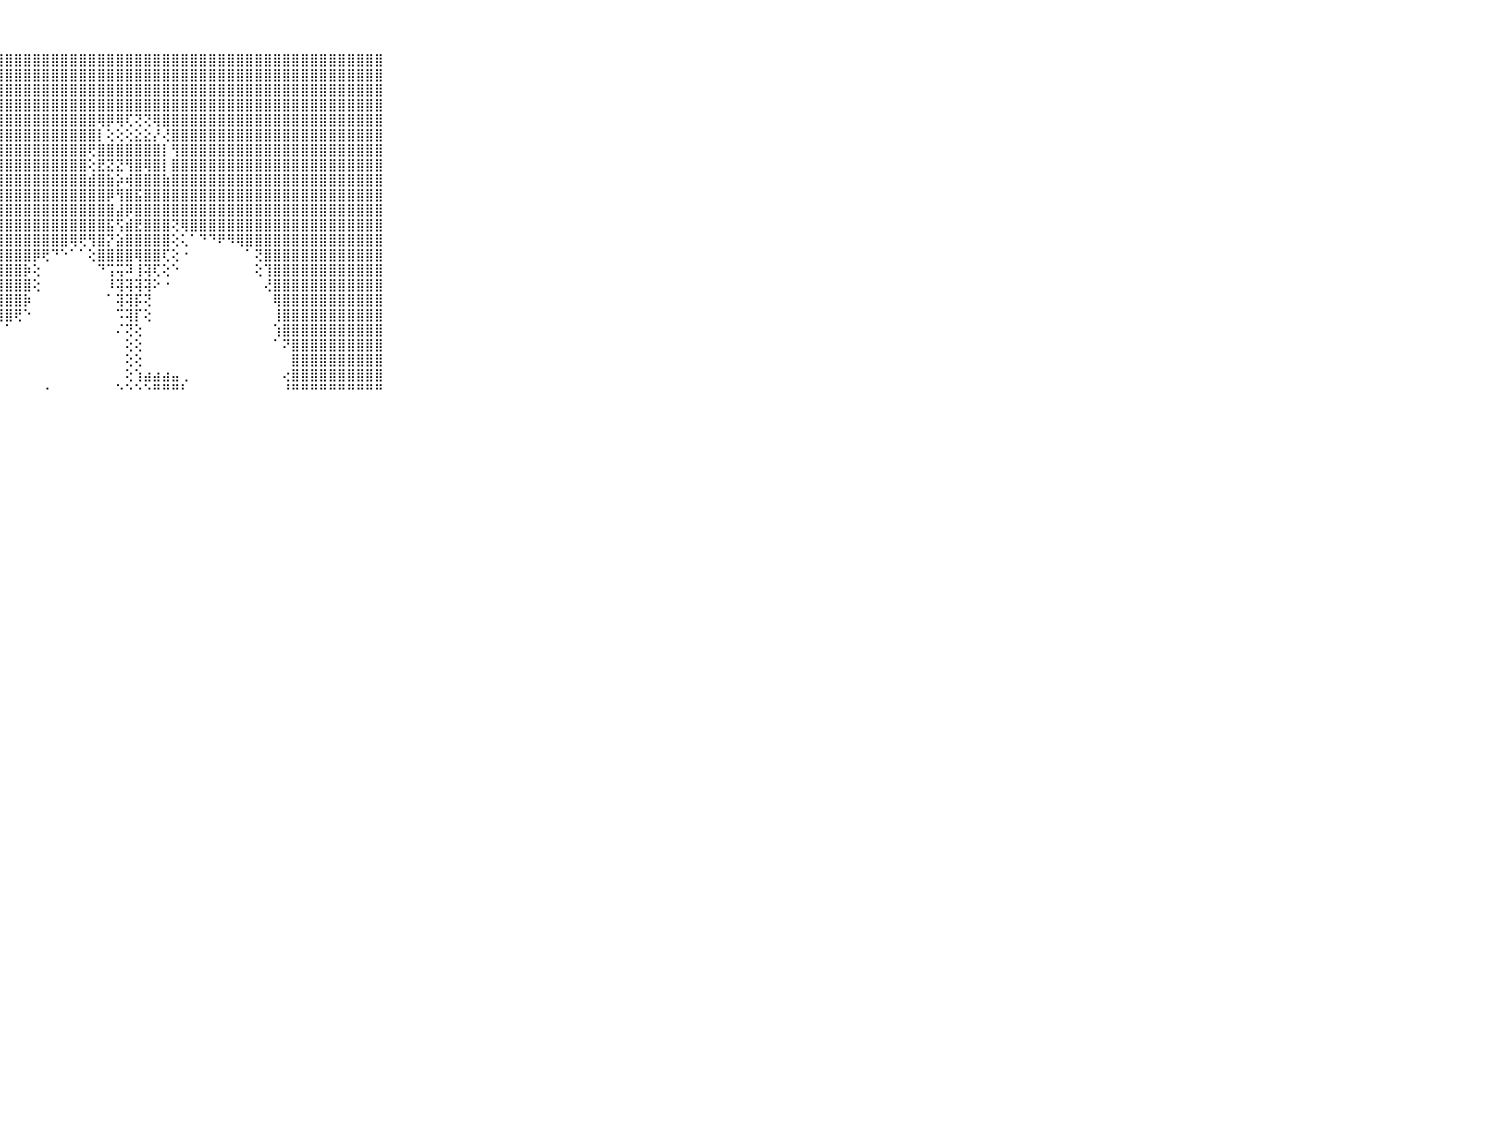

⠀⠀⠀⠀⠀⠀⠀⠀⠀⠀⠀⣿⣿⣿⣿⣿⣿⣿⣿⣿⣿⣿⣿⣿⣿⣿⣿⣿⣿⣿⣿⣿⣿⣿⣿⣿⣿⣿⣿⣿⣿⣿⣿⣿⣿⣿⣿⣿⣿⣿⣿⣿⣿⣿⣿⣿⣿⣿⣿⣿⣿⣿⣿⣿⣿⣿⣿⣿⣿⠀⠀⠀⠀⠀⠀⠀⠀⠀⠀⠀⠀
⠀⠀⠀⠀⠀⠀⠀⠀⠀⠀⠀⣿⣿⣿⣿⣿⣿⣿⣿⣿⣿⣿⣿⣿⣿⣿⣿⣿⣿⣿⣿⣿⣿⣿⣿⣿⣿⣿⣿⣿⣿⣿⣿⣿⣿⣿⣿⣿⣿⣿⣿⣿⣿⣿⣿⣿⣿⣿⣿⣿⣿⣿⣿⣿⣿⣿⣿⣿⣿⠀⠀⠀⠀⠀⠀⠀⠀⠀⠀⠀⠀
⠀⠀⠀⠀⠀⠀⠀⠀⠀⠀⠀⣿⣿⣿⣿⣿⣿⣿⣿⣿⣿⣿⣿⣿⣿⣿⣿⣿⣿⣿⣿⣿⣿⣿⣿⣿⣿⣿⣿⣿⣿⣿⣿⣿⣿⣿⣿⣿⣿⣿⣿⣿⣿⣿⣿⣿⣿⣿⣿⣿⣿⣿⣿⣿⣿⣿⣿⣿⣿⠀⠀⠀⠀⠀⠀⠀⠀⠀⠀⠀⠀
⠀⠀⠀⠀⠀⠀⠀⠀⠀⠀⠀⣿⣿⣿⣿⣿⣿⣿⣿⣿⣿⣿⣿⣿⣿⣿⣿⣿⣿⣿⣿⣿⣿⣿⣿⣿⣿⣿⣿⣿⣿⣿⣿⣿⣿⣿⣿⣿⣿⣿⣿⣿⣿⣿⣿⣿⣿⣿⣿⣿⣿⣿⣿⣿⣿⣿⣿⣿⣿⠀⠀⠀⠀⠀⠀⠀⠀⠀⠀⠀⠀
⠀⠀⠀⠀⠀⠀⠀⠀⠀⠀⠀⣿⣿⣿⣿⣿⣿⣿⣿⣿⣿⣿⣿⣿⣿⣿⣿⣿⣿⣿⣿⣿⣿⣿⣿⣿⣿⣿⢿⡿⢿⢏⢝⢝⢿⣿⣿⣿⣿⣿⣿⣿⣿⣿⣿⣿⣿⣿⣿⣿⣿⣿⣿⣿⣿⣿⣿⣿⣿⠀⠀⠀⠀⠀⠀⠀⠀⠀⠀⠀⠀
⠀⠀⠀⠀⠀⠀⠀⠀⠀⠀⠀⣿⣿⣿⣿⣿⣿⣿⣿⣿⣿⣿⣿⣿⣿⣿⣿⣿⣿⣿⣿⣿⣿⣿⣿⣿⣿⣿⡇⢕⢕⢕⣕⣕⡜⢜⣿⣿⣿⣿⣿⣿⣿⣿⣿⣿⣿⣿⣿⣿⣿⣿⣿⣿⣿⣿⣿⣿⣿⠀⠀⠀⠀⠀⠀⠀⠀⠀⠀⠀⠀
⠀⠀⠀⠀⠀⠀⠀⠀⠀⠀⠀⣿⣿⣿⣿⣿⣿⣿⣿⣿⣿⣿⣿⣿⣿⣿⣿⣿⣿⣿⣿⣿⣿⣿⣿⣿⣿⢟⣿⣿⣿⣿⣿⣿⣿⡇⢻⣿⣿⣿⣿⣿⣿⣿⣿⣿⣿⣿⣿⣿⣿⣿⣿⣿⣿⣿⣿⣿⣿⠀⠀⠀⠀⠀⠀⠀⠀⠀⠀⠀⠀
⠀⠀⠀⠀⠀⠀⠀⠀⠀⠀⠀⣿⣿⣿⣿⣿⣿⣿⣿⣿⣿⣿⣿⣿⣿⣿⣿⣿⣿⣿⣿⣿⣿⣿⣿⣿⣿⢕⣟⣝⣝⢻⣿⢿⣿⡇⣿⣿⣿⣿⣿⣿⣿⣿⣿⣿⣿⣿⣿⣿⣿⣿⣿⣿⣿⣿⣿⣿⣿⠀⠀⠀⠀⠀⠀⠀⠀⠀⠀⠀⠀
⠀⠀⠀⠀⠀⠀⠀⠀⠀⠀⠀⣿⣿⣿⣿⣿⣿⣿⣿⣿⣿⣿⣿⣿⣿⣿⣿⣿⣿⣿⣿⣿⣿⣿⣿⣿⣿⣾⣿⣷⡵⢾⣿⣿⣿⣷⣿⣿⣿⣿⣿⣿⣿⣿⣿⣿⣿⣿⣿⣿⣿⣿⣿⣿⣿⣿⣿⣿⣿⠀⠀⠀⠀⠀⠀⠀⠀⠀⠀⠀⠀
⠀⠀⠀⠀⠀⠀⠀⠀⠀⠀⠀⣿⣿⣿⣿⣿⣿⣿⣿⣿⣿⣿⣿⣿⣿⣿⣿⣿⣿⣿⣿⣿⣿⣿⣿⣿⣿⣿⣿⡿⢻⣿⣯⣿⣿⣿⣿⣿⣿⣿⣿⣿⣿⣿⣿⣿⣿⣿⣿⣿⣿⣿⣿⣿⣿⣿⣿⣿⣿⠀⠀⠀⠀⠀⠀⠀⠀⠀⠀⠀⠀
⠀⠀⠀⠀⠀⠀⠀⠀⠀⠀⠀⣿⣿⣿⣿⣿⣿⣿⣿⣿⣿⣿⣿⣿⣿⣿⣿⣿⣿⣿⣿⣿⣿⣿⣿⣿⣿⣿⣿⣿⣼⡿⣿⣿⣿⣿⣿⣿⣿⣿⣿⣿⣿⣿⣿⣿⣿⣿⣿⣿⣿⣿⣿⣿⣿⣿⣿⣿⣿⠀⠀⠀⠀⠀⠀⠀⠀⠀⠀⠀⠀
⠀⠀⠀⠀⠀⠀⠀⠀⠀⠀⠀⣿⣿⣿⣿⣿⣿⣿⣿⣿⣿⣿⣿⣿⣿⣿⣿⣿⣿⣿⣿⣿⣿⣿⣿⣿⣿⣿⣿⣯⢫⣾⣟⣿⣿⣿⢝⢿⣿⣿⣿⣿⣿⣿⣿⣿⣿⣿⣿⣿⣿⣿⣿⣿⣿⣿⣿⣿⣿⠀⠀⠀⠀⠀⠀⠀⠀⠀⠀⠀⠀
⠀⠀⠀⠀⠀⠀⠀⠀⠀⠀⠀⣿⣿⣿⣿⣿⣿⣿⣿⣿⣿⣿⣿⣿⣿⣿⣿⣿⣿⣿⣿⣿⣿⣿⣿⢿⢟⢻⣿⡝⣵⣿⣿⣿⣿⣿⢕⢅⠁⠙⠙⠟⠻⢿⣿⣿⣿⣿⣿⣿⣿⣿⣿⣿⣿⣿⣿⣿⣿⠀⠀⠀⠀⠀⠀⠀⠀⠀⠀⠀⠀
⠀⠀⠀⠀⠀⠀⠀⠀⠀⠀⠀⣿⣿⣿⣿⣿⣿⣿⣿⣿⣿⣿⣿⣿⣿⣿⣿⣿⣿⣿⣿⡿⢟⠙⠑⠁⠁⢕⣿⣿⣿⣿⢿⣿⣿⢏⢕⠐⠀⠀⠀⠀⠀⠀⠁⢝⣿⣿⣿⣿⣿⣿⣿⣿⣿⣿⣿⣿⣿⠀⠀⠀⠀⠀⠀⠀⠀⠀⠀⠀⠀
⠀⠀⠀⠀⠀⠀⠀⠀⠀⠀⠀⣿⣿⣿⣿⣿⣿⣿⣿⣿⣿⣿⣿⣿⣿⣿⣿⣿⣿⣿⡷⢕⠀⠀⠀⠀⠀⠀⠙⢩⢭⠽⢸⢽⢏⢕⠑⠀⠀⠀⠀⠀⠀⠀⠀⢕⢹⣿⣿⣿⣿⣿⣿⣿⣿⣿⣿⣿⣿⠀⠀⠀⠀⠀⠀⠀⠀⠀⠀⠀⠀
⠀⠀⠀⠀⠀⠀⠀⠀⠀⠀⠀⣿⣿⣿⣿⣿⣿⣿⣿⣿⣿⣿⣿⣿⣿⣿⣿⣿⣿⣿⣿⢕⠀⠀⠀⠀⠀⠀⠀⠸⢽⢽⢽⢽⠕⠐⠀⠀⠀⠀⠀⠀⠀⠀⠀⠀⢜⣿⣿⣿⣿⣿⣿⣿⣿⣿⣿⣿⣿⠀⠀⠀⠀⠀⠀⠀⠀⠀⠀⠀⠀
⠀⠀⠀⠀⠀⠀⠀⠀⠀⠀⠀⣿⣿⣿⣿⣿⣿⣿⣿⣿⣿⣿⣿⣿⣿⣿⣿⣿⣿⣿⡷⠀⠀⠀⠀⠀⠀⠀⠀⠁⢽⢽⡯⢝⠀⠀⠀⠀⠀⠀⠀⠀⠀⠀⠀⠀⠀⢿⣿⣿⣿⣿⣿⣿⣿⣿⣿⣿⣿⠀⠀⠀⠀⠀⠀⠀⠀⠀⠀⠀⠀
⠀⠀⠀⠀⠀⠀⠀⠀⠀⠀⠀⣿⣿⣿⣿⣿⣿⣿⣿⣿⣿⣿⣿⣿⡟⠋⠝⢻⣿⢟⠑⠀⠀⠀⠀⠀⠀⠀⠀⠀⠩⢽⡏⢕⠀⠀⠀⠀⠀⠀⠀⠀⠀⠀⠀⠀⠀⢸⣿⣿⣿⣿⣿⣿⣿⣿⣿⣿⣿⠀⠀⠀⠀⠀⠀⠀⠀⠀⠀⠀⠀
⠀⠀⠀⠀⠀⠀⠀⠀⠀⠀⠀⣿⣿⣿⣿⣿⣿⣿⣿⣿⣿⣿⣿⣿⣧⠀⠀⠁⠁⠀⠀⠀⠀⠀⠀⠀⠀⠀⠀⠀⠌⢝⢕⠀⠀⠀⠀⠀⠀⠀⠀⠀⠀⠀⠀⠀⠀⢱⣿⣿⣿⣿⣿⣿⣿⣿⣿⣿⣿⠀⠀⠀⠀⠀⠀⠀⠀⠀⠀⠀⠀
⠀⠀⠀⠀⠀⠀⠀⠀⠀⠀⠀⣿⣿⣿⣿⣿⣿⣿⣿⣿⣿⣿⣿⣿⣿⡕⠀⠀⠀⠀⠀⠀⠀⠀⠀⠀⠀⠀⠀⠀⠀⢕⢕⠀⠀⠀⠀⠀⠀⠀⠀⠀⠀⠀⠀⠀⠀⠁⠝⣿⣿⣿⣿⣿⣿⣿⣿⣿⣿⠀⠀⠀⠀⠀⠀⠀⠀⠀⠀⠀⠀
⠀⠀⠀⠀⠀⠀⠀⠀⠀⠀⠀⣿⣿⣿⣿⣿⣿⣿⣿⣿⣿⣿⣿⣿⣿⣧⠀⠀⠀⠀⠀⠀⠀⠀⠀⠀⠀⠀⠀⠀⠀⢕⢕⠀⠀⠀⠀⠀⠀⠀⠀⠀⠀⠀⠀⠀⠀⠀⠀⣿⣿⣿⣿⣿⣿⣿⣿⣿⣿⠀⠀⠀⠀⠀⠀⠀⠀⠀⠀⠀⠀
⠀⠀⠀⠀⠀⠀⠀⠀⠀⠀⠀⣿⣿⣿⣿⣿⣿⣿⣿⣿⣿⣿⣿⣿⣿⣿⣔⠀⠀⠀⠀⠀⠀⠀⠀⠀⠀⠀⠀⠀⠀⢕⢱⣴⣴⣴⣤⢀⠀⠀⠀⠀⠀⠀⠀⠀⠀⠀⢔⣿⣿⣿⣿⣿⣿⣿⣿⣿⣿⠀⠀⠀⠀⠀⠀⠀⠀⠀⠀⠀⠀
⠀⠀⠀⠀⠀⠀⠀⠀⠀⠀⠀⠛⠛⠛⠛⠛⠛⠛⠛⠛⠛⠛⠛⠛⠛⠛⠛⠂⠀⠀⠀⠀⠐⠀⠀⠀⠀⠀⠀⠀⠑⠑⠑⠑⠛⠛⠛⠃⠀⠀⠀⠀⠀⠀⠀⠀⠀⠀⠘⠛⠛⠛⠛⠛⠛⠛⠛⠛⠛⠀⠀⠀⠀⠀⠀⠀⠀⠀⠀⠀⠀